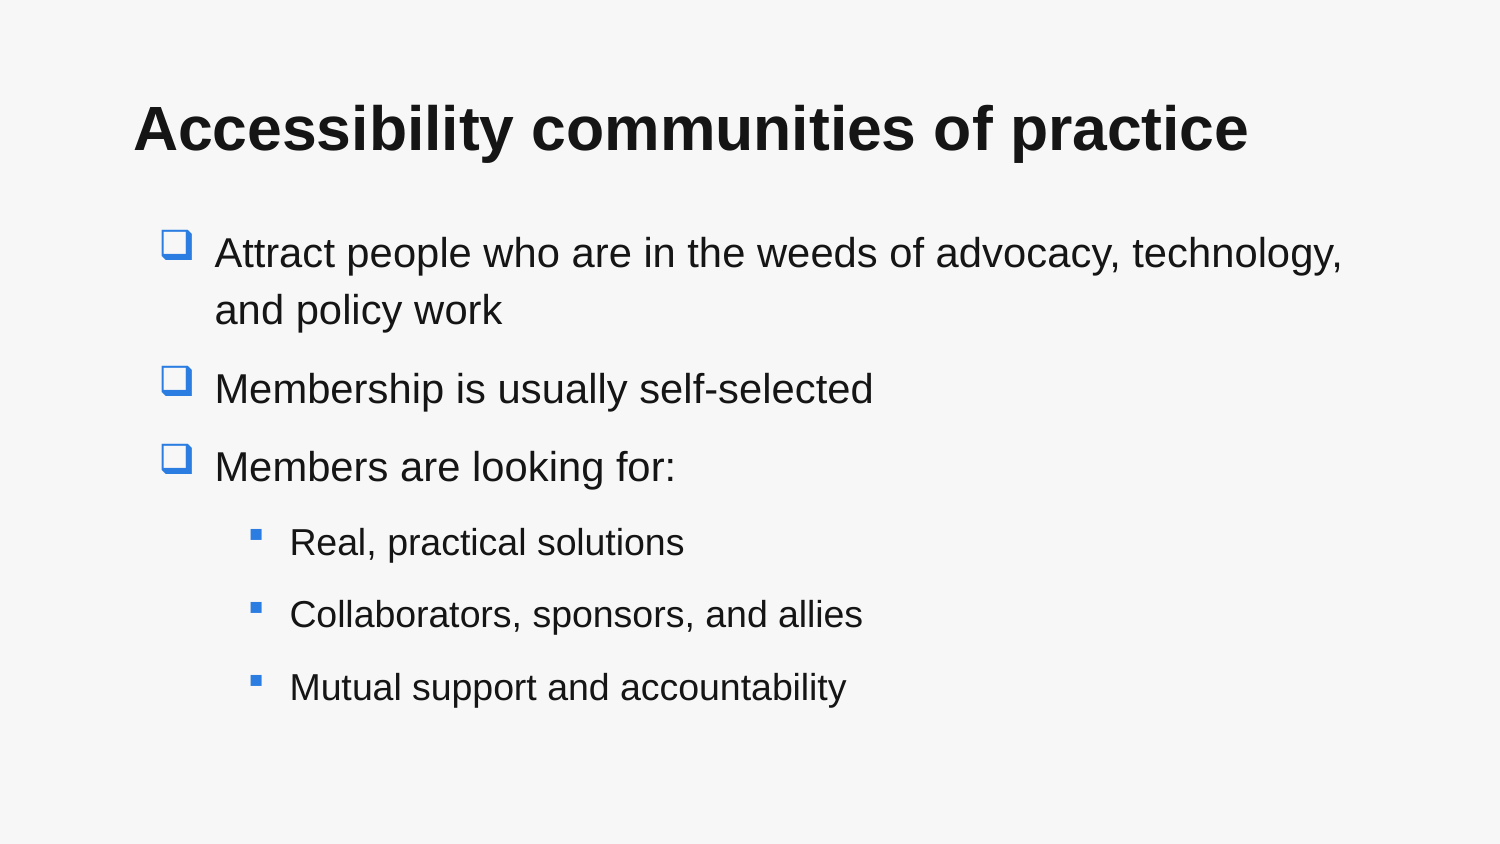

# Accessibility communities of practice
Attract people who are in the weeds of advocacy, technology, and policy work
Membership is usually self-selected
Members are looking for:
Real, practical solutions
Collaborators, sponsors, and allies
Mutual support and accountability